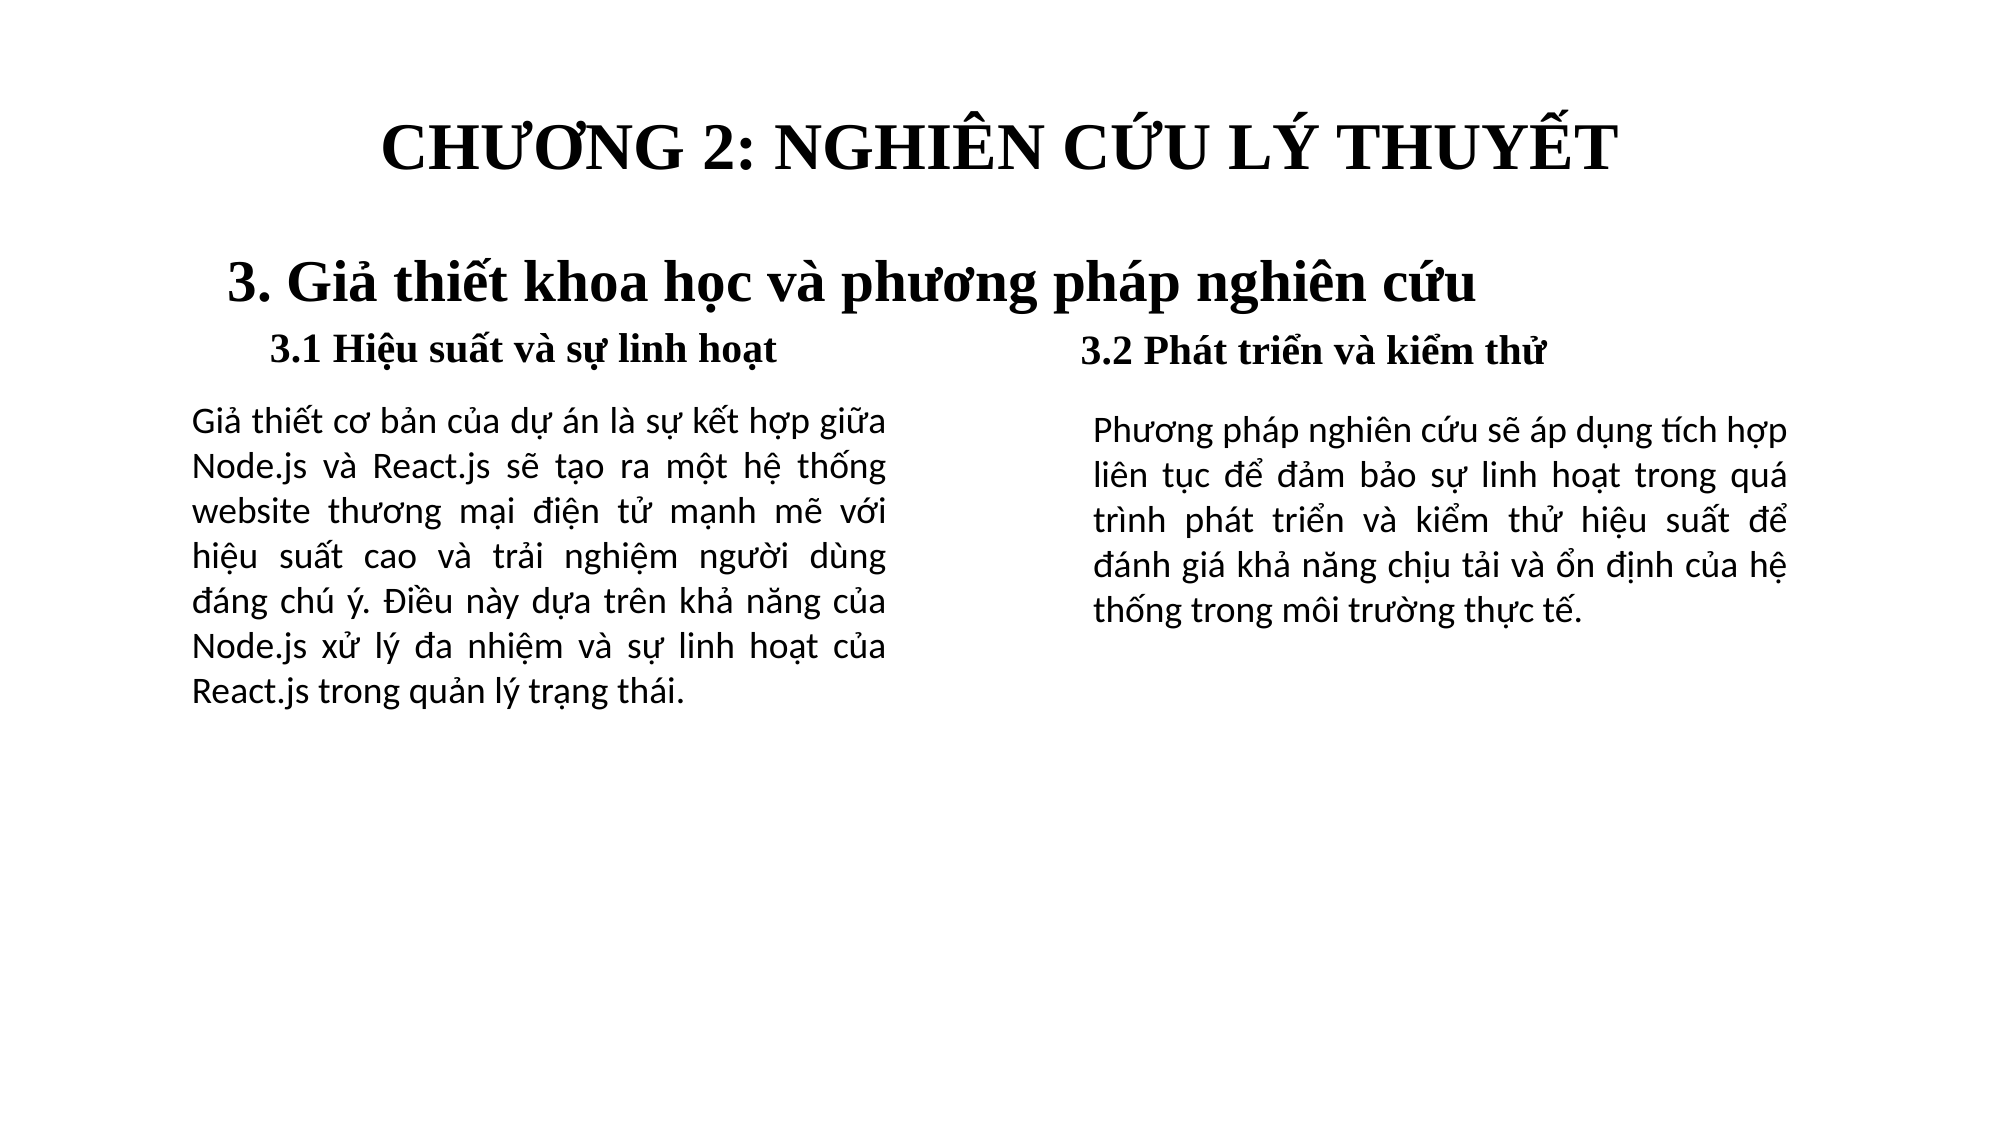

# CHƯƠNG 2: NGHIÊN CỨU LÝ THUYẾT
3. Giả thiết khoa học và phương pháp nghiên cứu
3.1 Hiệu suất và sự linh hoạt

3.2 Phát triển và kiểm thử

Giả thiết cơ bản của dự án là sự kết hợp giữa Node.js và React.js sẽ tạo ra một hệ thống website thương mại điện tử mạnh mẽ với hiệu suất cao và trải nghiệm người dùng đáng chú ý. Điều này dựa trên khả năng của Node.js xử lý đa nhiệm và sự linh hoạt của React.js trong quản lý trạng thái.
Phương pháp nghiên cứu sẽ áp dụng tích hợp liên tục để đảm bảo sự linh hoạt trong quá trình phát triển và kiểm thử hiệu suất để đánh giá khả năng chịu tải và ổn định của hệ thống trong môi trường thực tế.